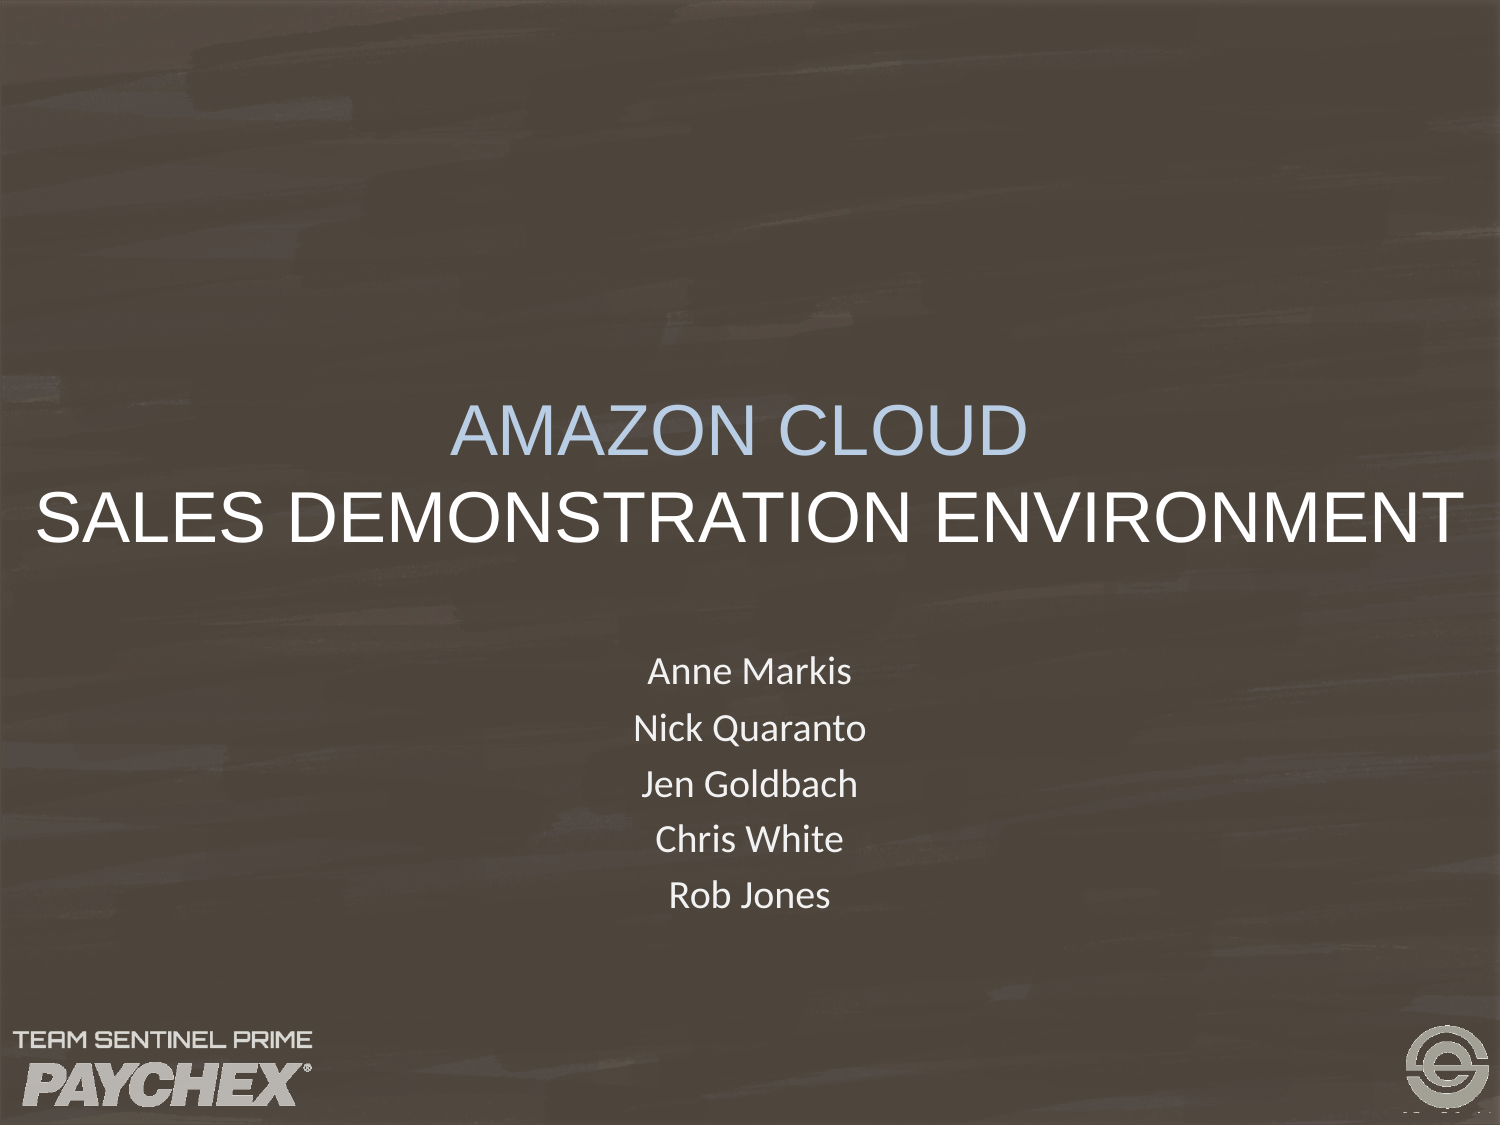

# AMAZON CLOUD SALES DEMONSTRATION ENVIRONMENT
Anne Markis
Nick Quaranto
Jen Goldbach
Chris White
Rob Jones